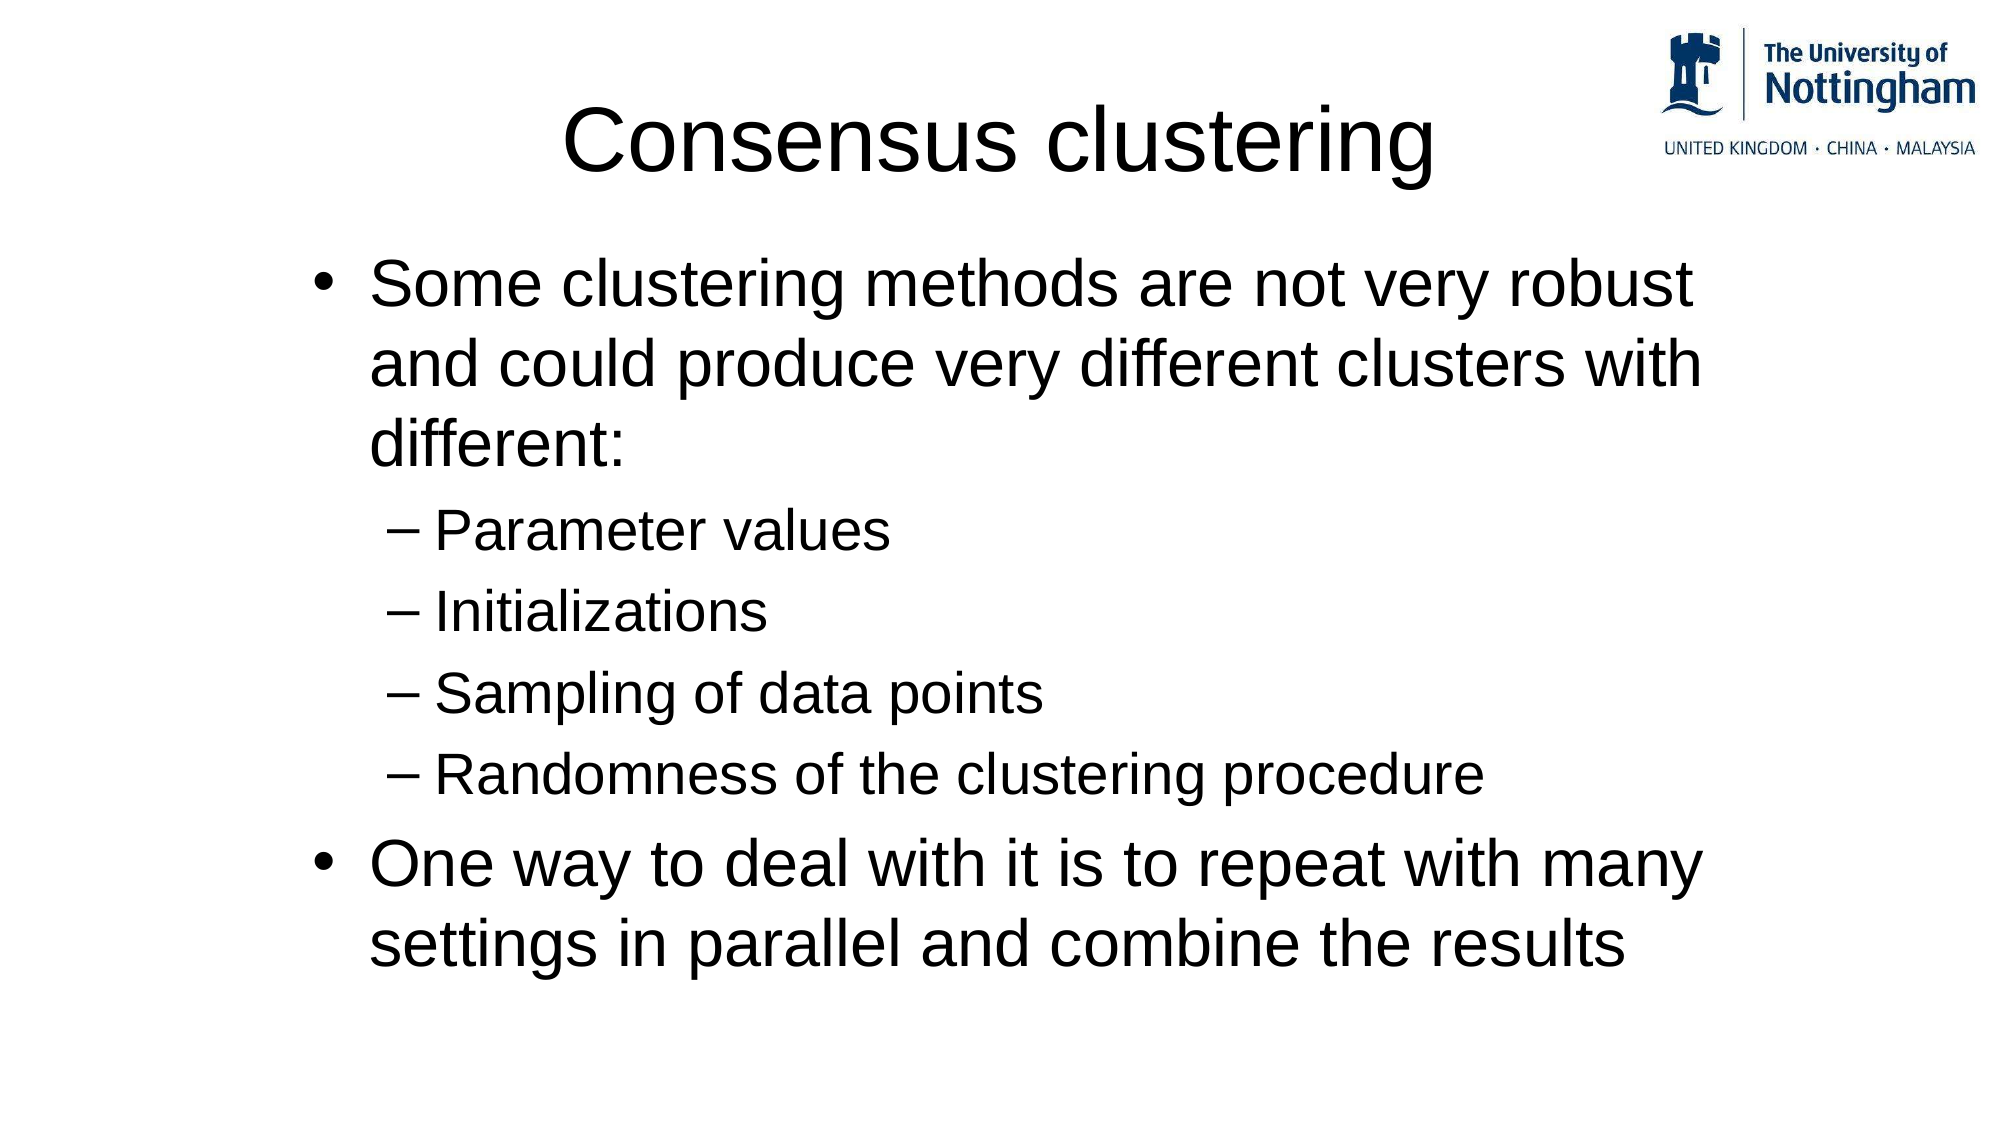

Consensus clustering
Some clustering methods are not very robust and could produce very different clusters with different:
Parameter values
Initializations
Sampling of data points
Randomness of the clustering procedure
One way to deal with it is to repeat with many settings in parallel and combine the results